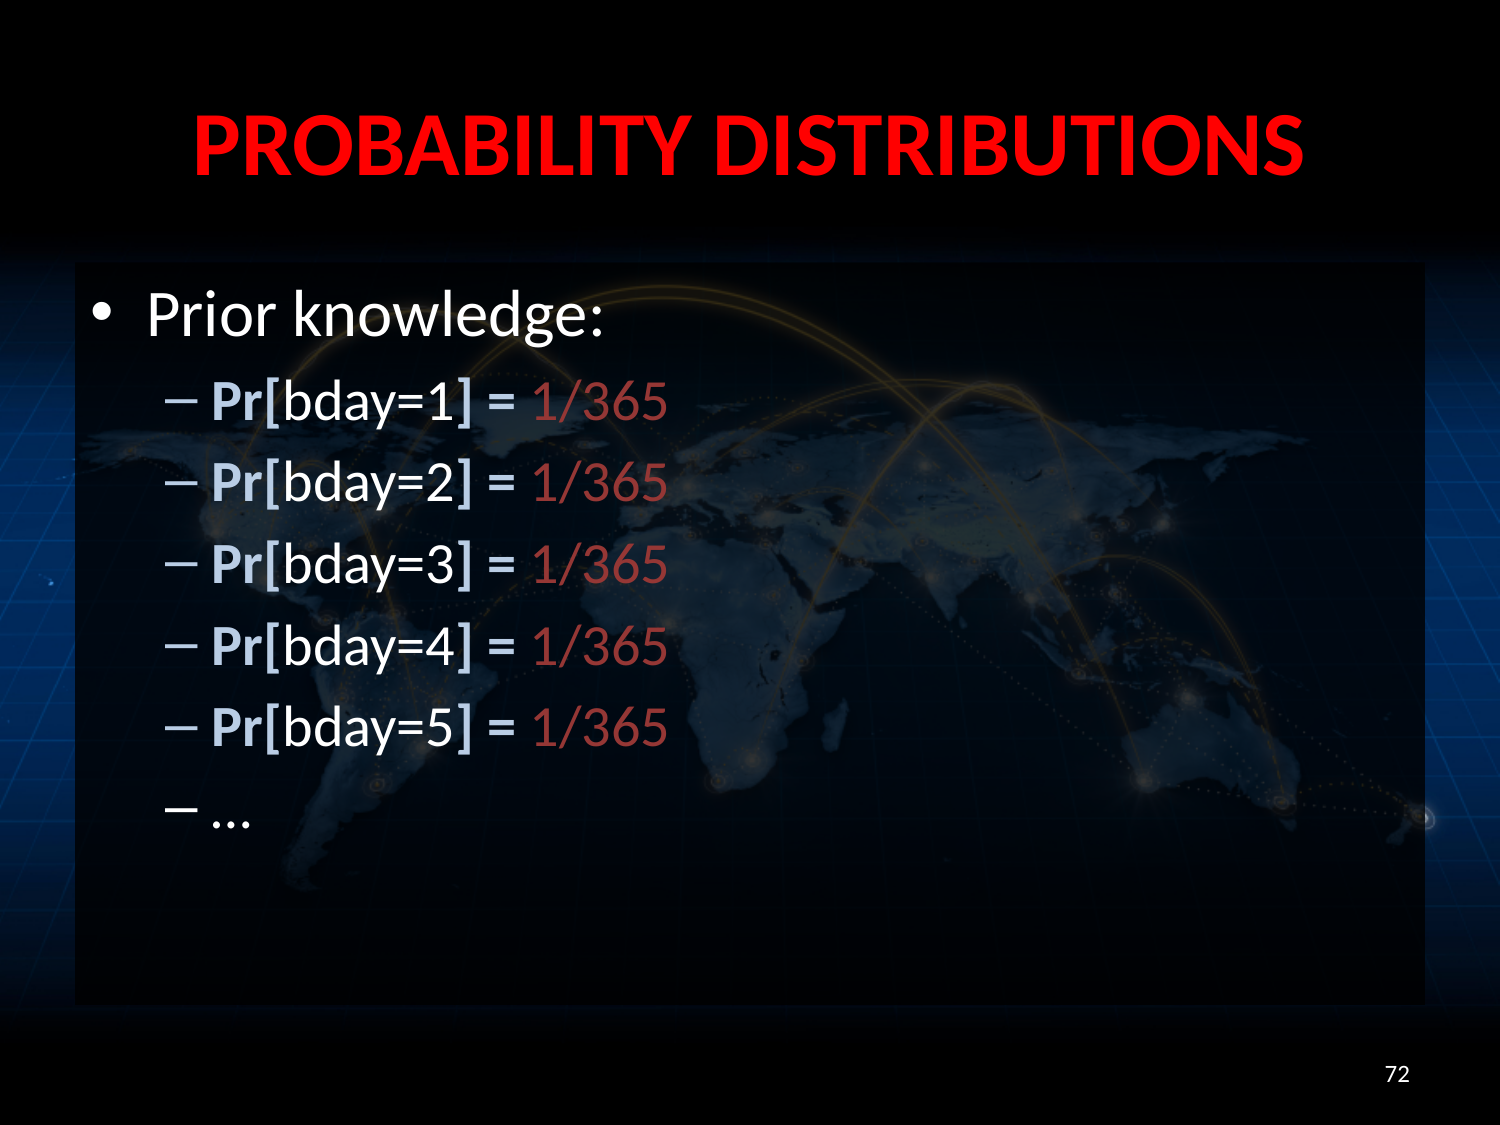

# Probability Distributions
Prior knowledge:
Pr[bday=1] = 1/365
Pr[bday=2] = 1/365
Pr[bday=3] = 1/365
Pr[bday=4] = 1/365
Pr[bday=5] = 1/365
…

72